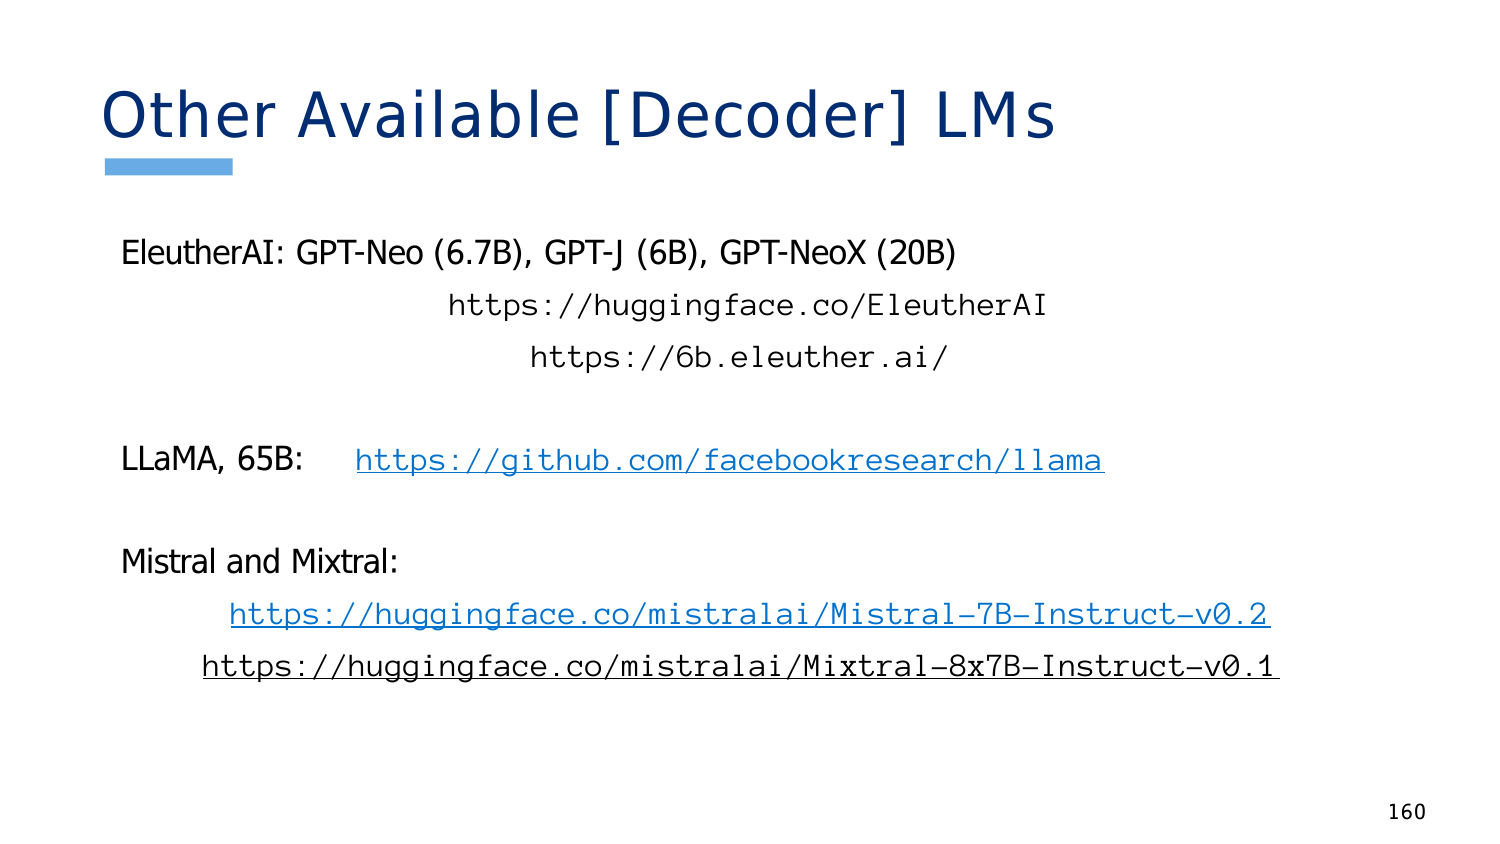

# Other Available [Decoder] LMs
EleutherAI: GPT-Neo (6.7B), GPT-J (6B), GPT-NeoX (20B)
https://huggingface.co/EleutherAI
https://6b.eleuther.ai/

LLaMA, 65B:     https://github.com/facebookresearch/llama

Mistral and Mixtral:
https://huggingface.co/mistralai/Mistral-7B-Instruct-v0.2
https://huggingface.co/mistralai/Mixtral-8x7B-Instruct-v0.1